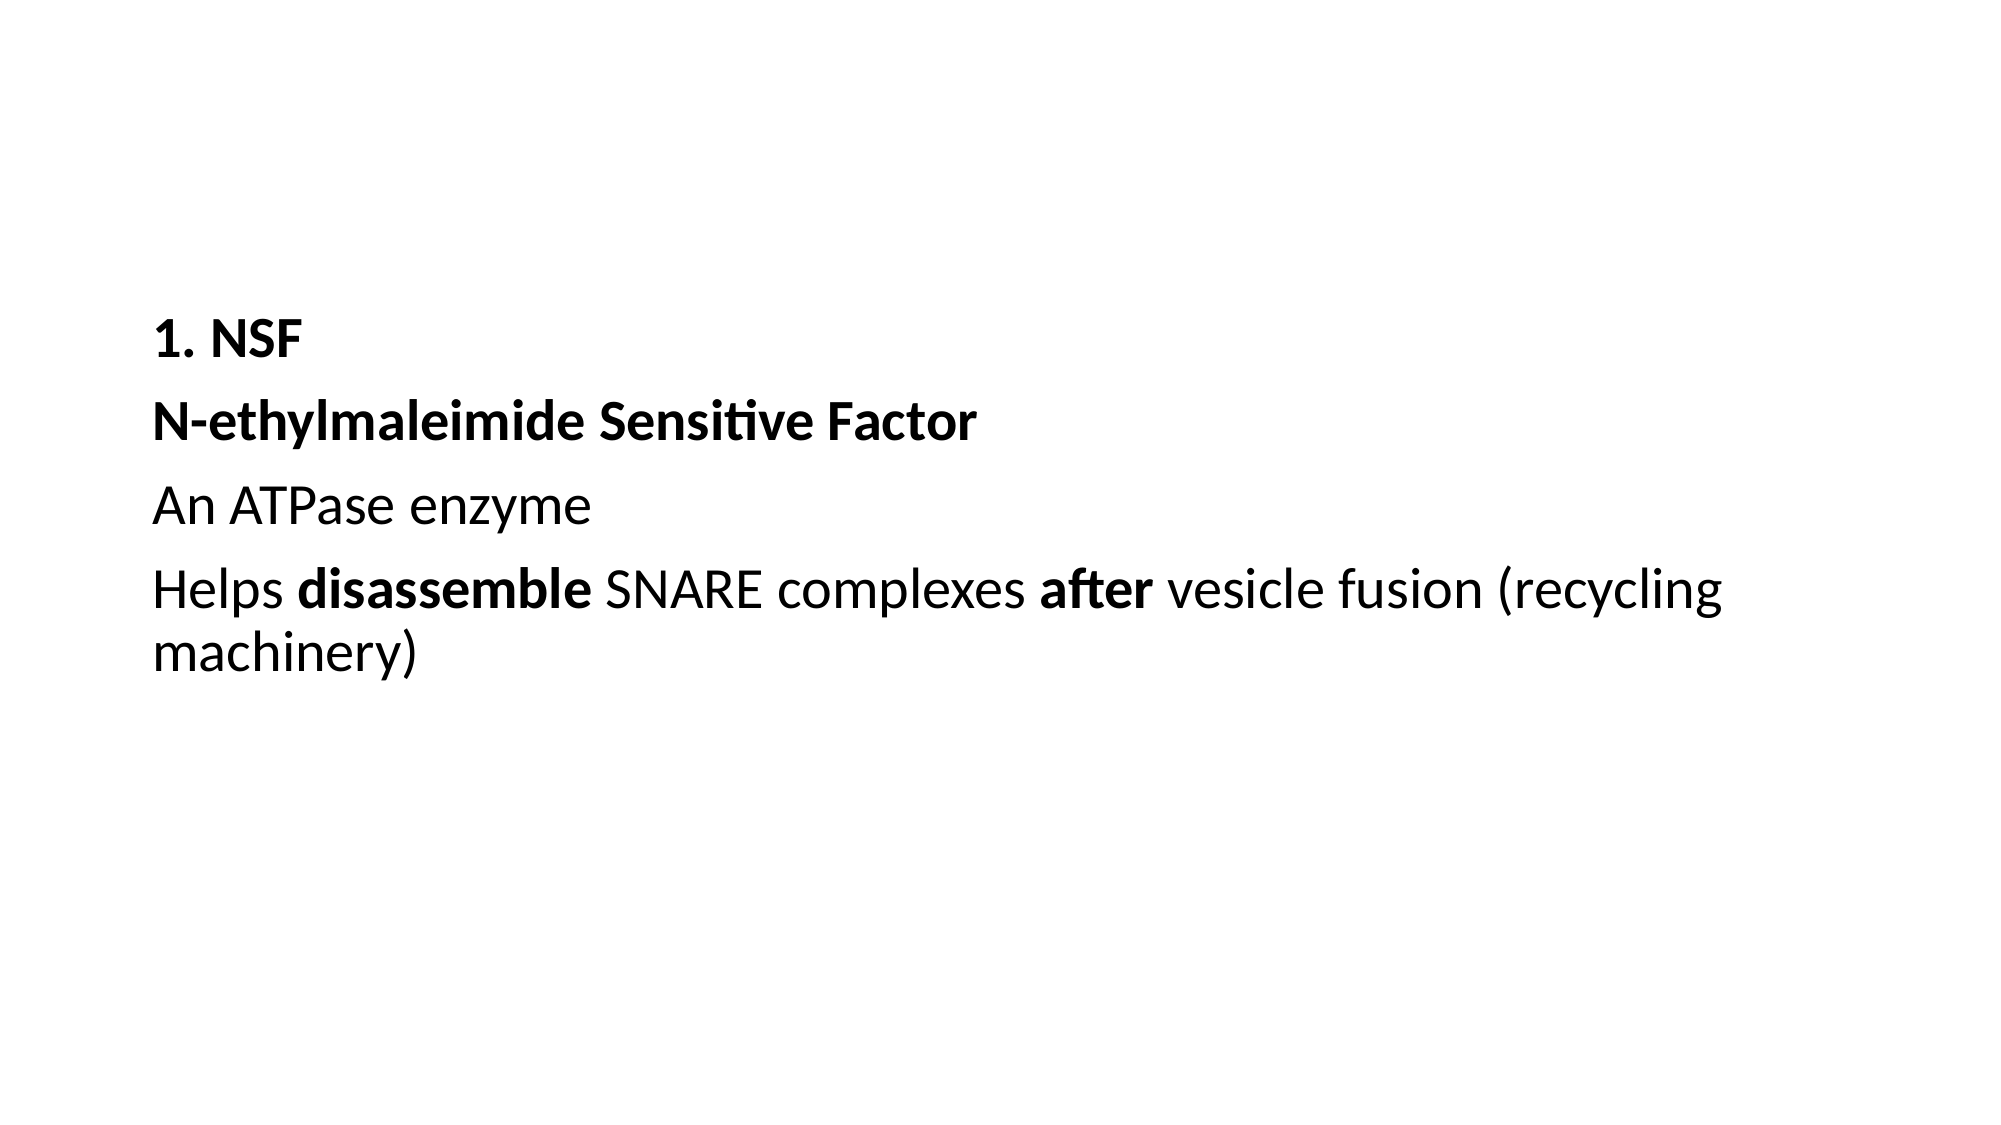

#
1. NSF
N-ethylmaleimide Sensitive Factor
An ATPase enzyme
Helps disassemble SNARE complexes after vesicle fusion (recycling machinery)